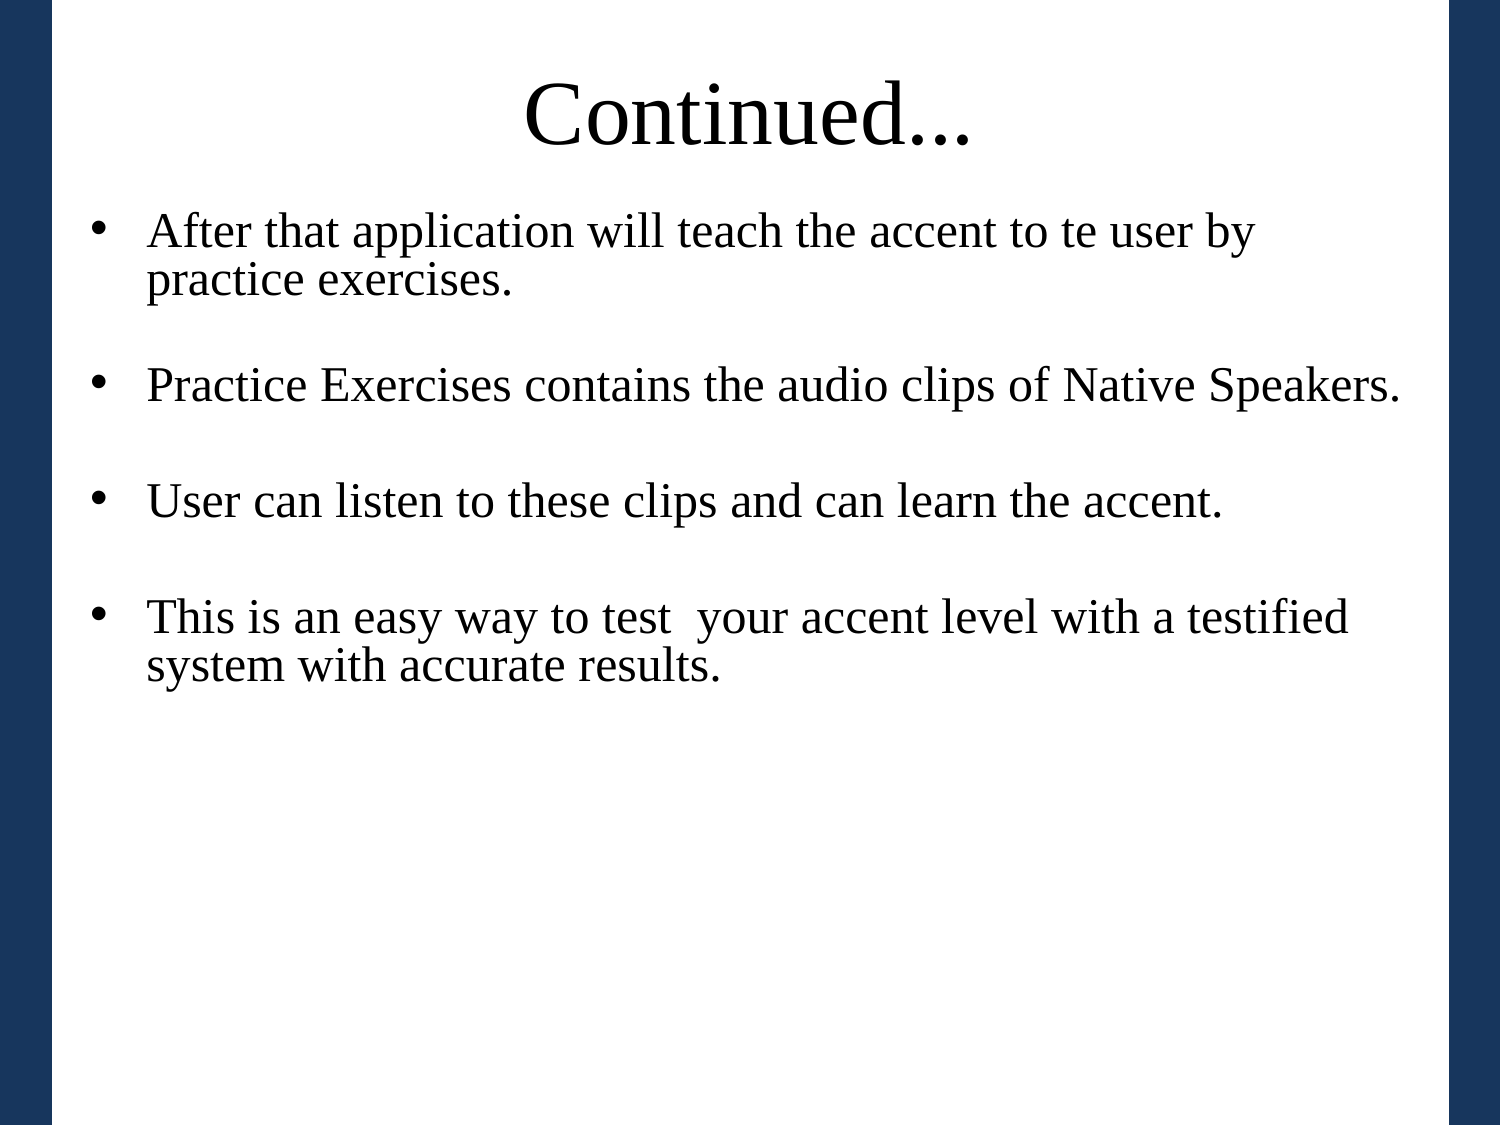

# Continued...
After that application will teach the accent to te user by practice exercises.

Practice Exercises contains the audio clips of Native Speakers.

User can listen to these clips and can learn the accent.

This is an easy way to test  your accent level with a testified system with accurate results.